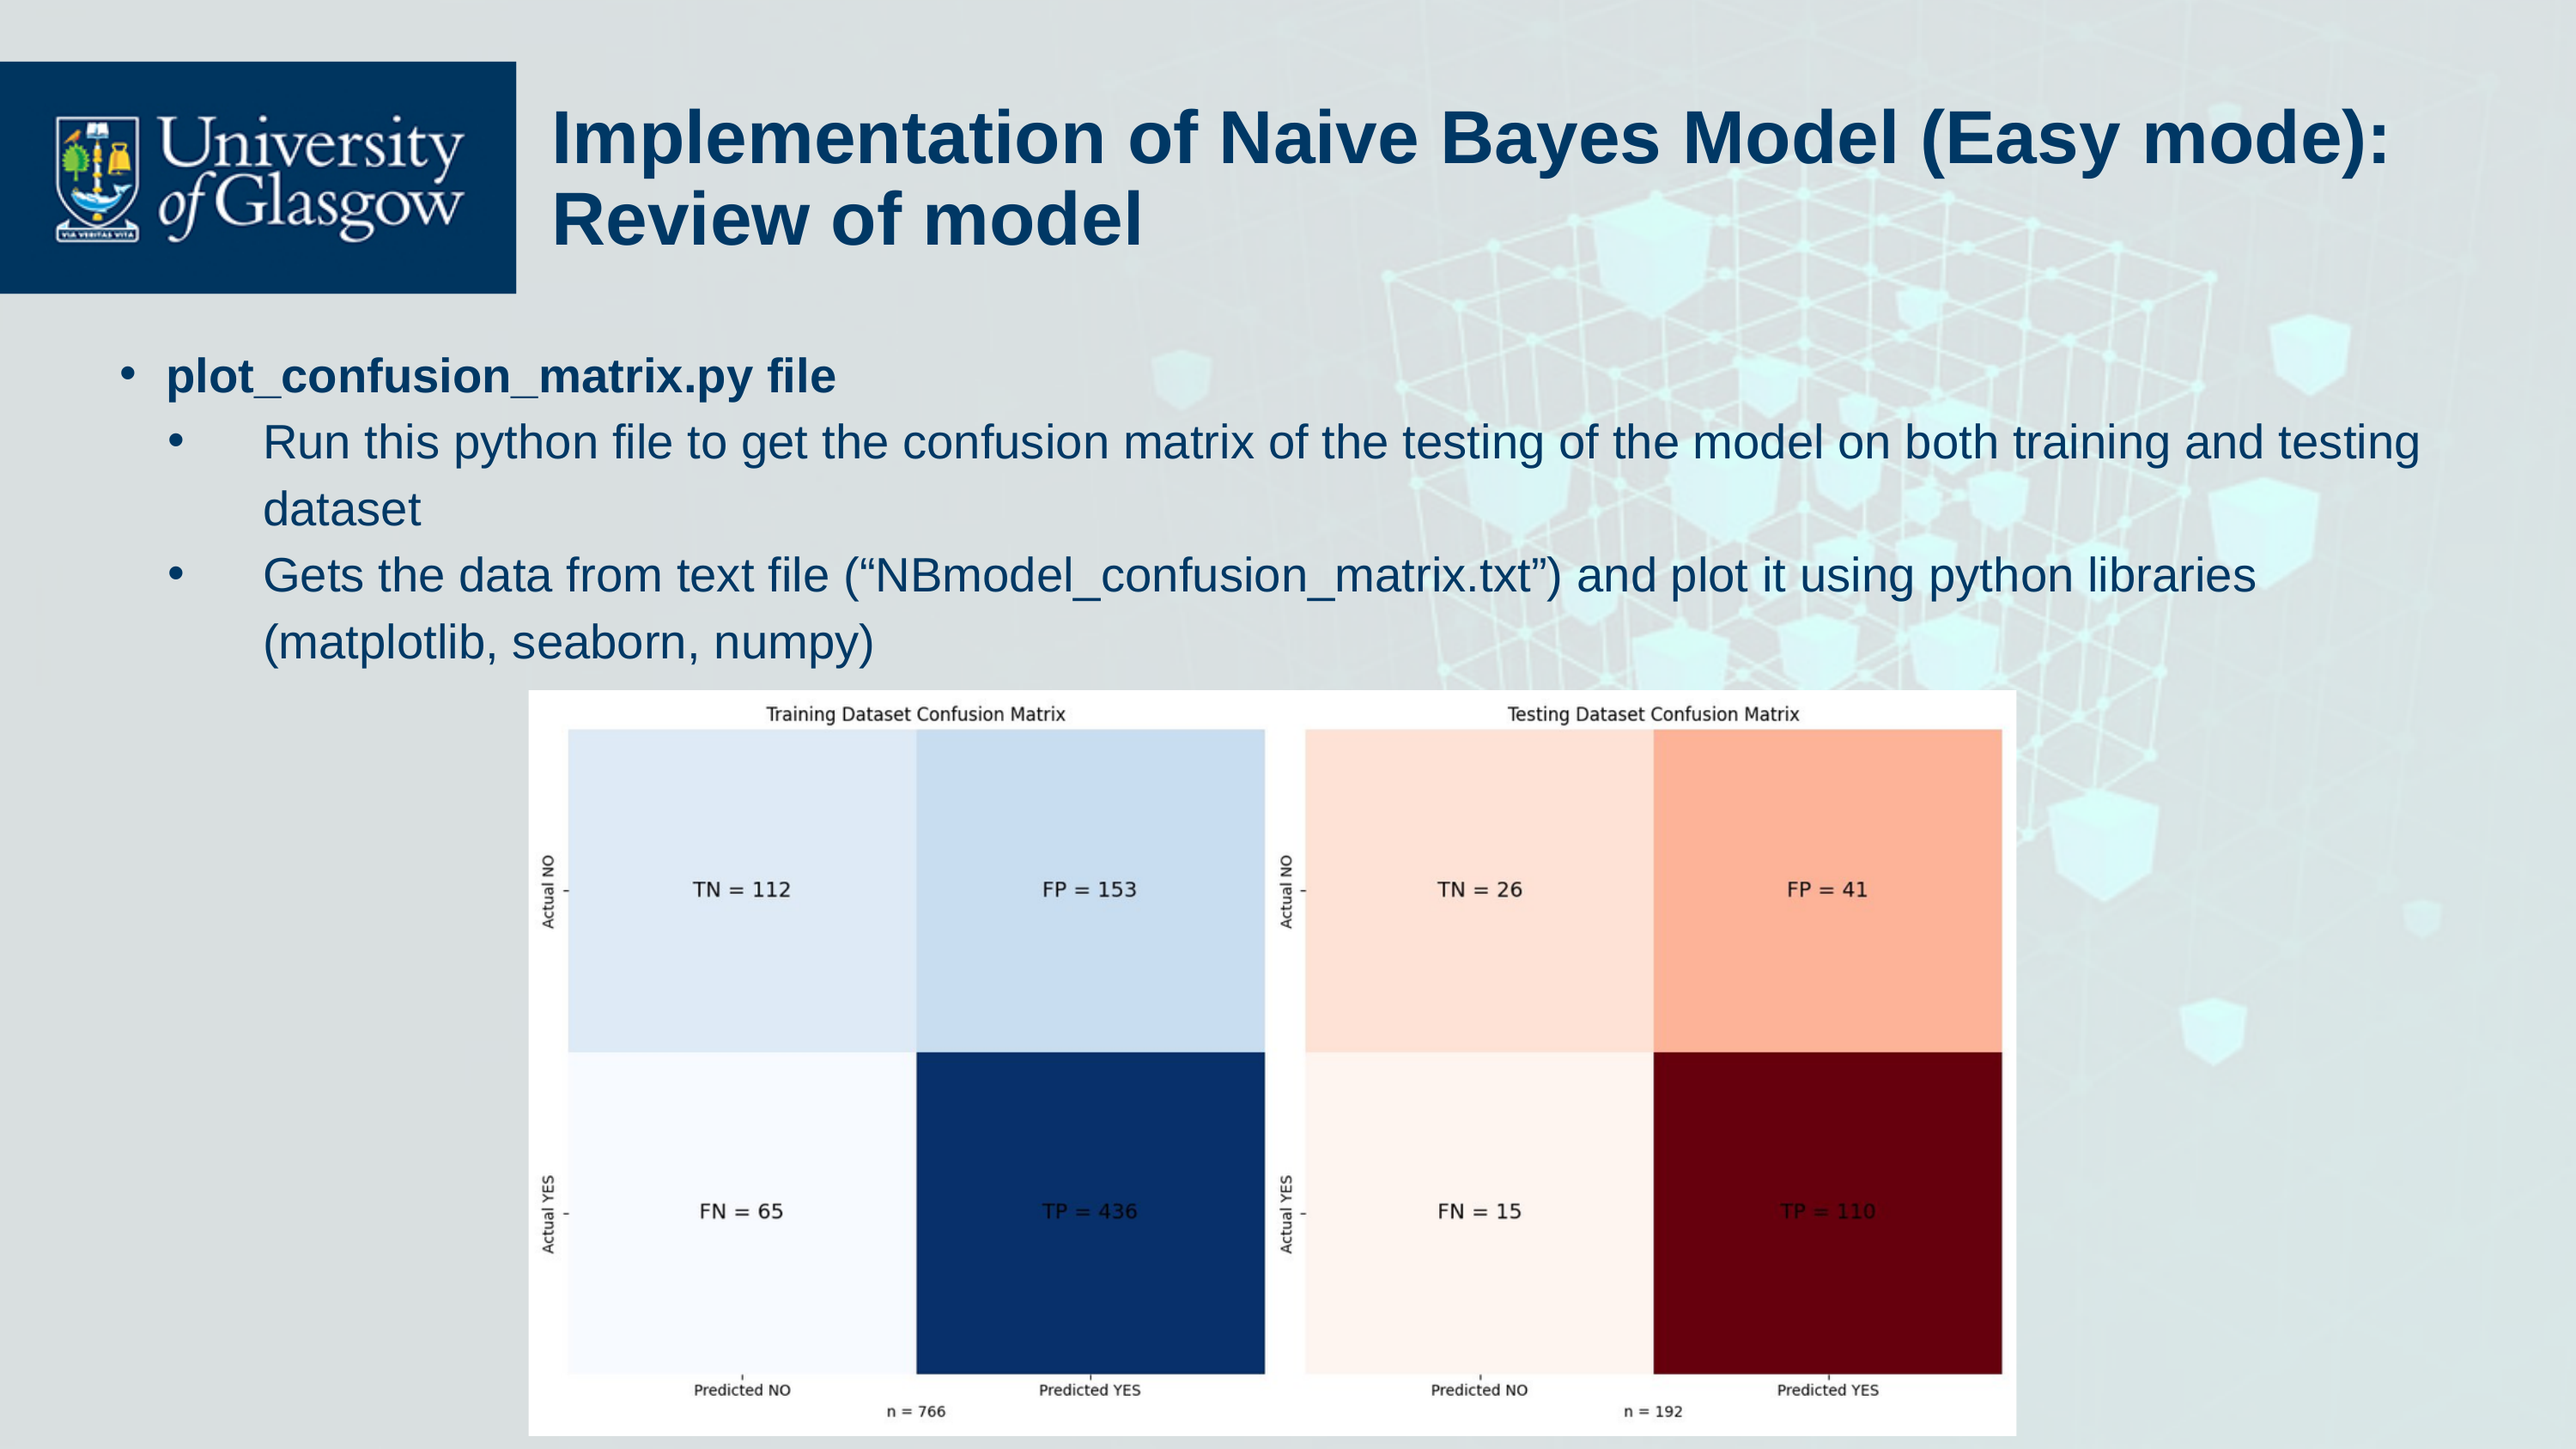

Implementation of Naive Bayes Model (Easy mode):
Review of model
plot_confusion_matrix.py file
Run this python file to get the confusion matrix of the testing of the model on both training and testing dataset
Gets the data from text file (“NBmodel_confusion_matrix.txt”) and plot it using python libraries (matplotlib, seaborn, numpy)